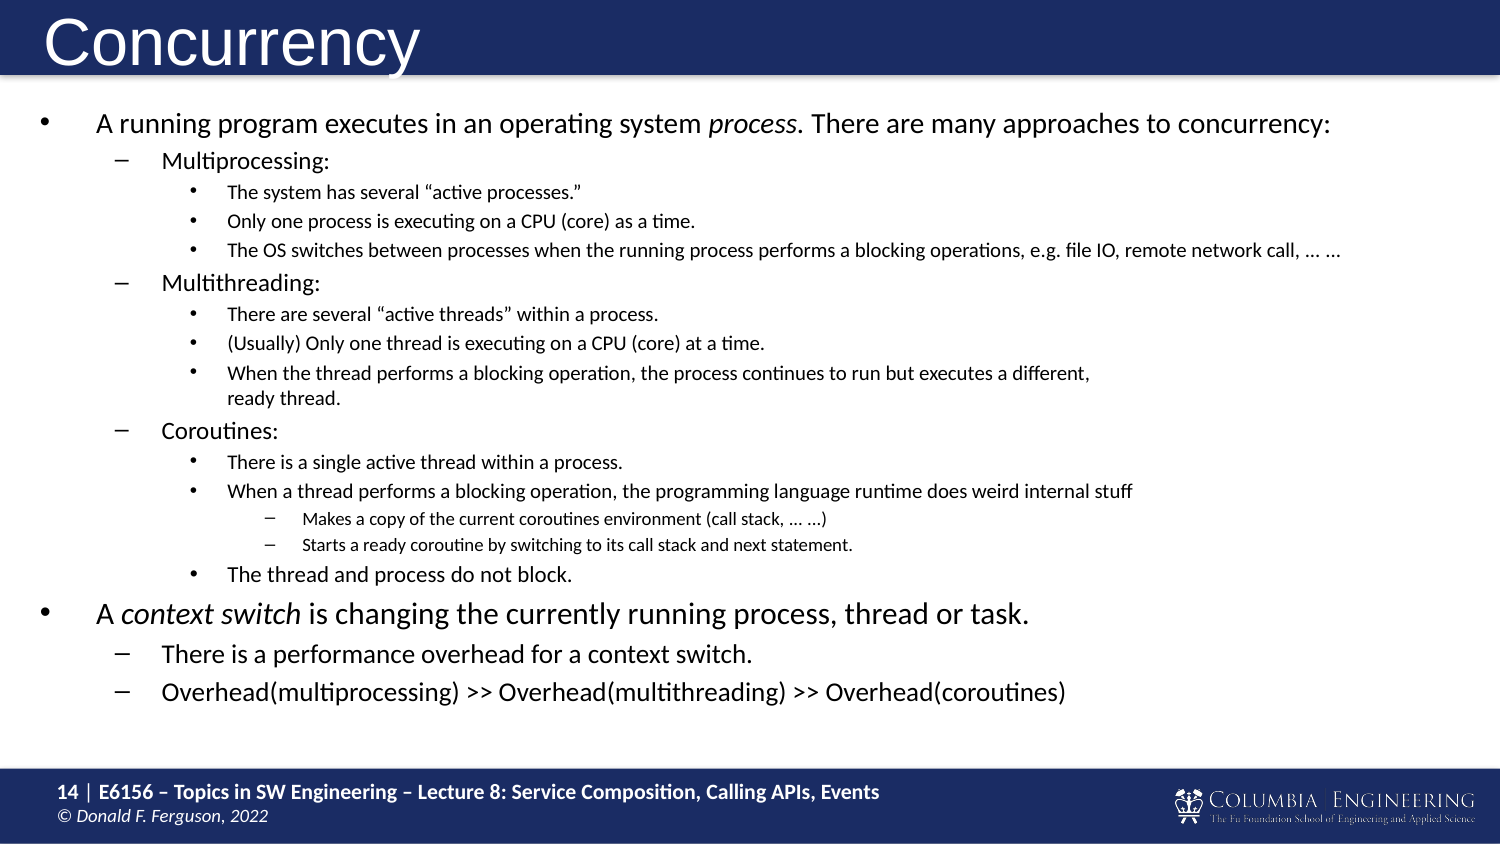

# Concurrency
A running program executes in an operating system process. There are many approaches to concurrency:
Multiprocessing:
The system has several “active processes.”
Only one process is executing on a CPU (core) as a time.
The OS switches between processes when the running process performs a blocking operations, e.g. file IO, remote network call, ... ...
Multithreading:
There are several “active threads” within a process.
(Usually) Only one thread is executing on a CPU (core) at a time.
When the thread performs a blocking operation, the process continues to run but executes a different,
ready thread.
Coroutines:
There is a single active thread within a process.
When a thread performs a blocking operation, the programming language runtime does weird internal stuff
Makes a copy of the current coroutines environment (call stack, ... ...)
Starts a ready coroutine by switching to its call stack and next statement.
The thread and process do not block.
A context switch is changing the currently running process, thread or task.
There is a performance overhead for a context switch.
Overhead(multiprocessing) >> Overhead(multithreading) >> Overhead(coroutines)